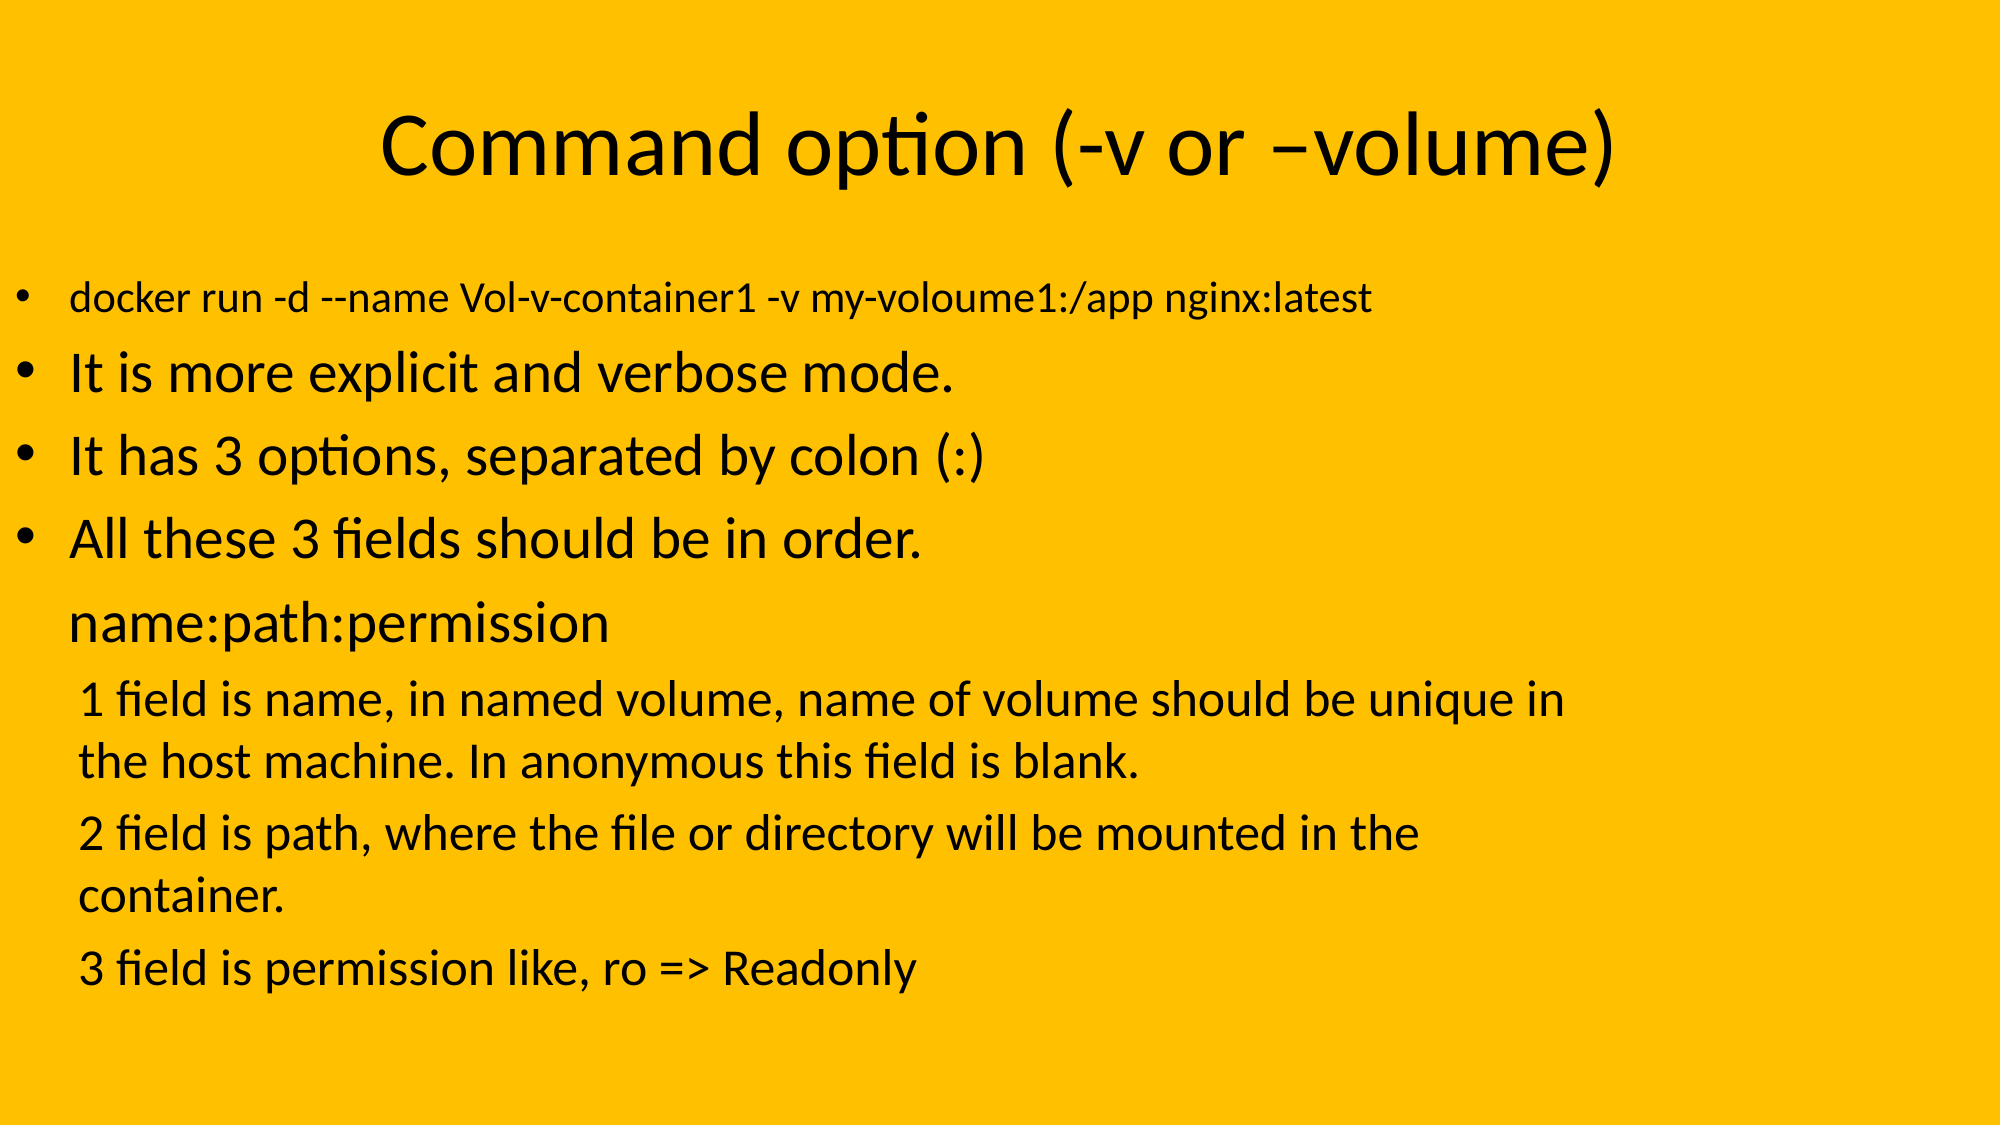

# Command option (-v or –volume)
docker run -d --name Vol-v-container1 -v my-voloume1:/app nginx:latest
It is more explicit and verbose mode.
It has 3 options, separated by colon (:)
All these 3 fields should be in order.
    name:path:permission
1 field is name, in named volume, name of volume should be unique in the host machine. In anonymous this field is blank.
2 field is path, where the file or directory will be mounted in the container.
3 field is permission like, ro => Readonly